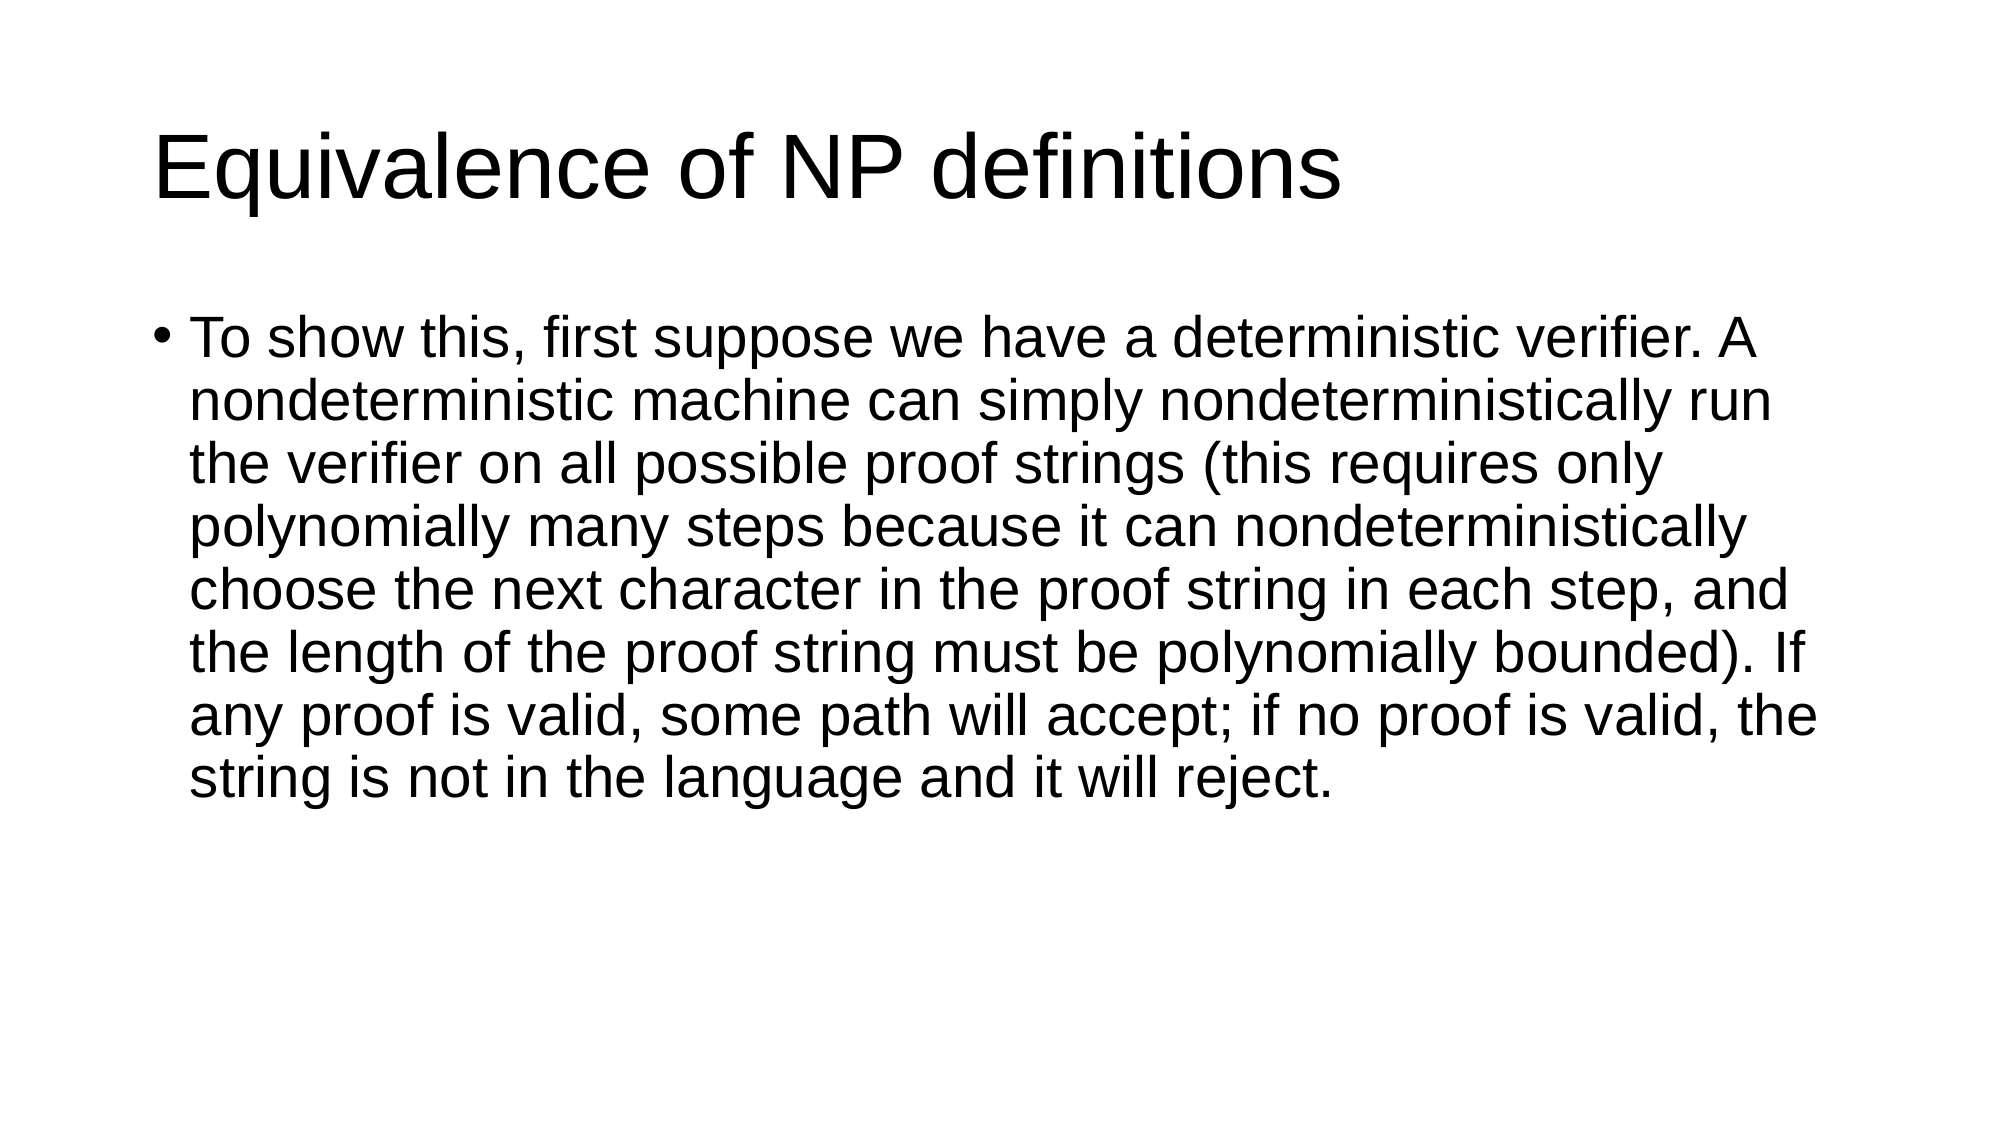

# Equivalence of NP definitions
To show this, first suppose we have a deterministic verifier. A nondeterministic machine can simply nondeterministically run the verifier on all possible proof strings (this requires only polynomially many steps because it can nondeterministically choose the next character in the proof string in each step, and the length of the proof string must be polynomially bounded). If any proof is valid, some path will accept; if no proof is valid, the string is not in the language and it will reject.